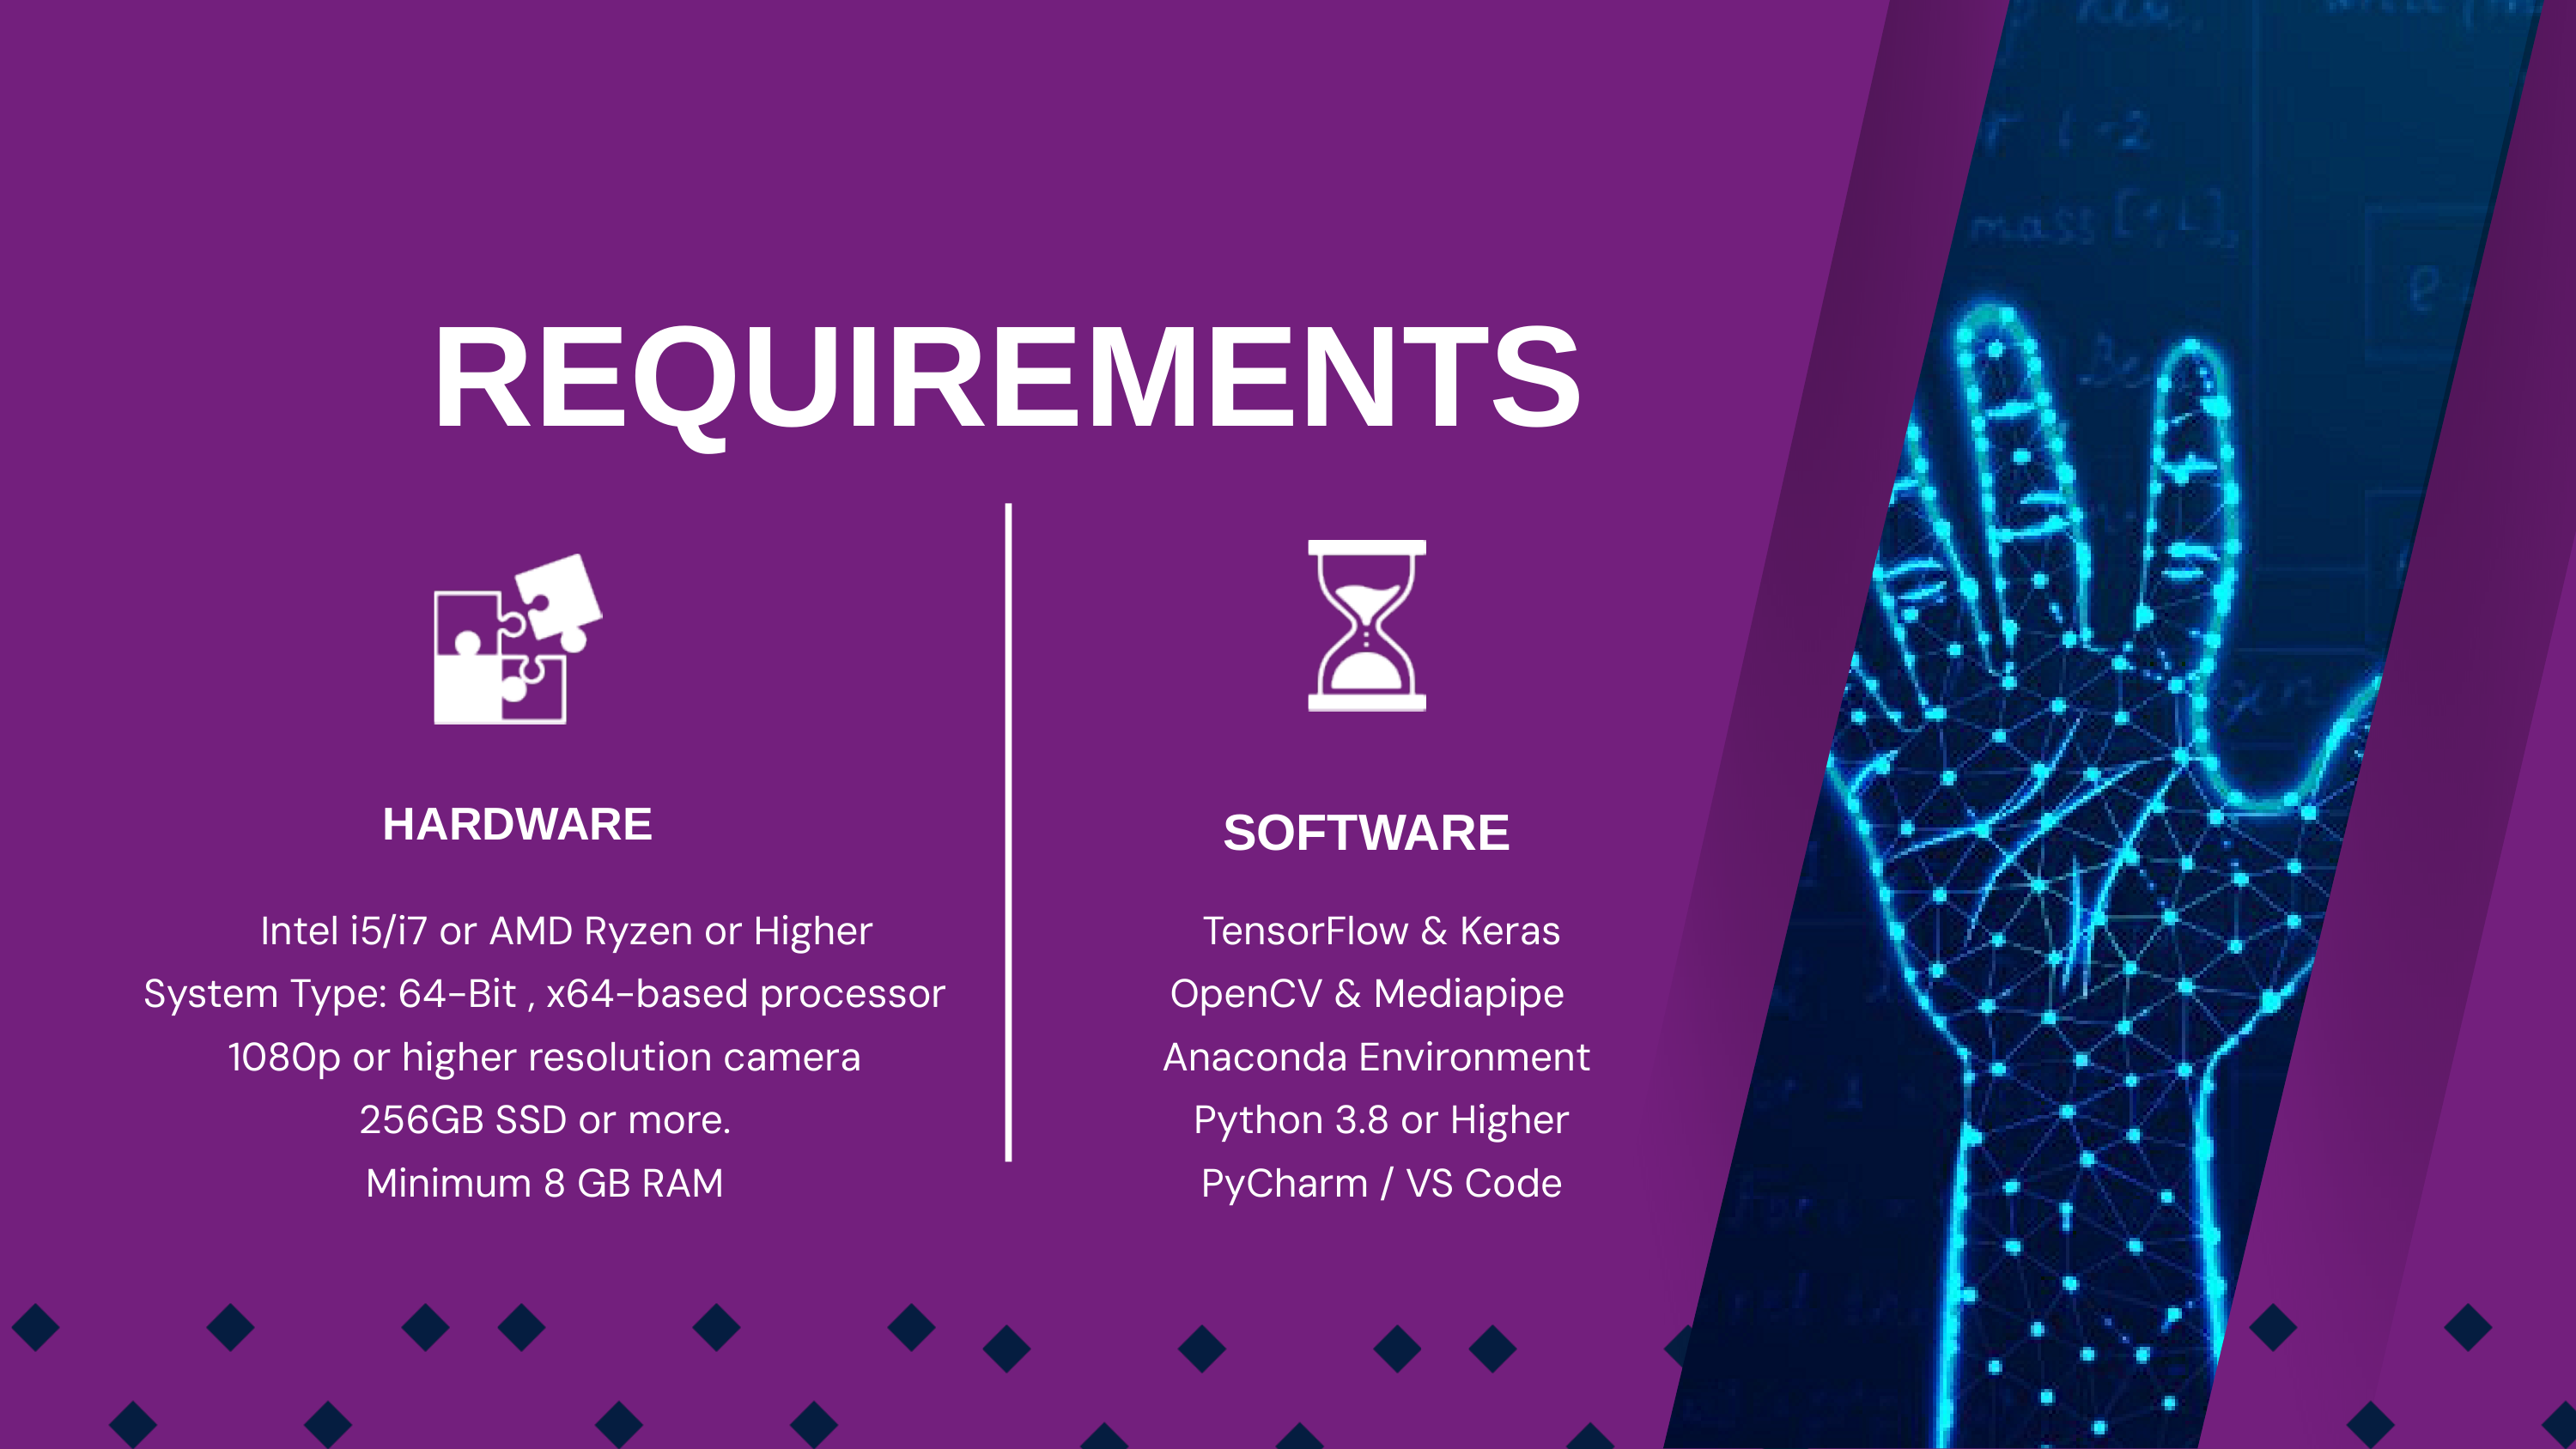

REQUIREMENTS

HARDWARE
SOFTWARE
Intel i5/i7 or AMD Ryzen or Higher
TensorFlow & Keras
System Type: 64-Bit , x64-based processor
OpenCV & Mediapipe
1080p or higher resolution camera
Anaconda Environment
256GB SSD or more.
Python 3.8 or Higher
Minimum 8 GB RAM
PyCharm / VS Code